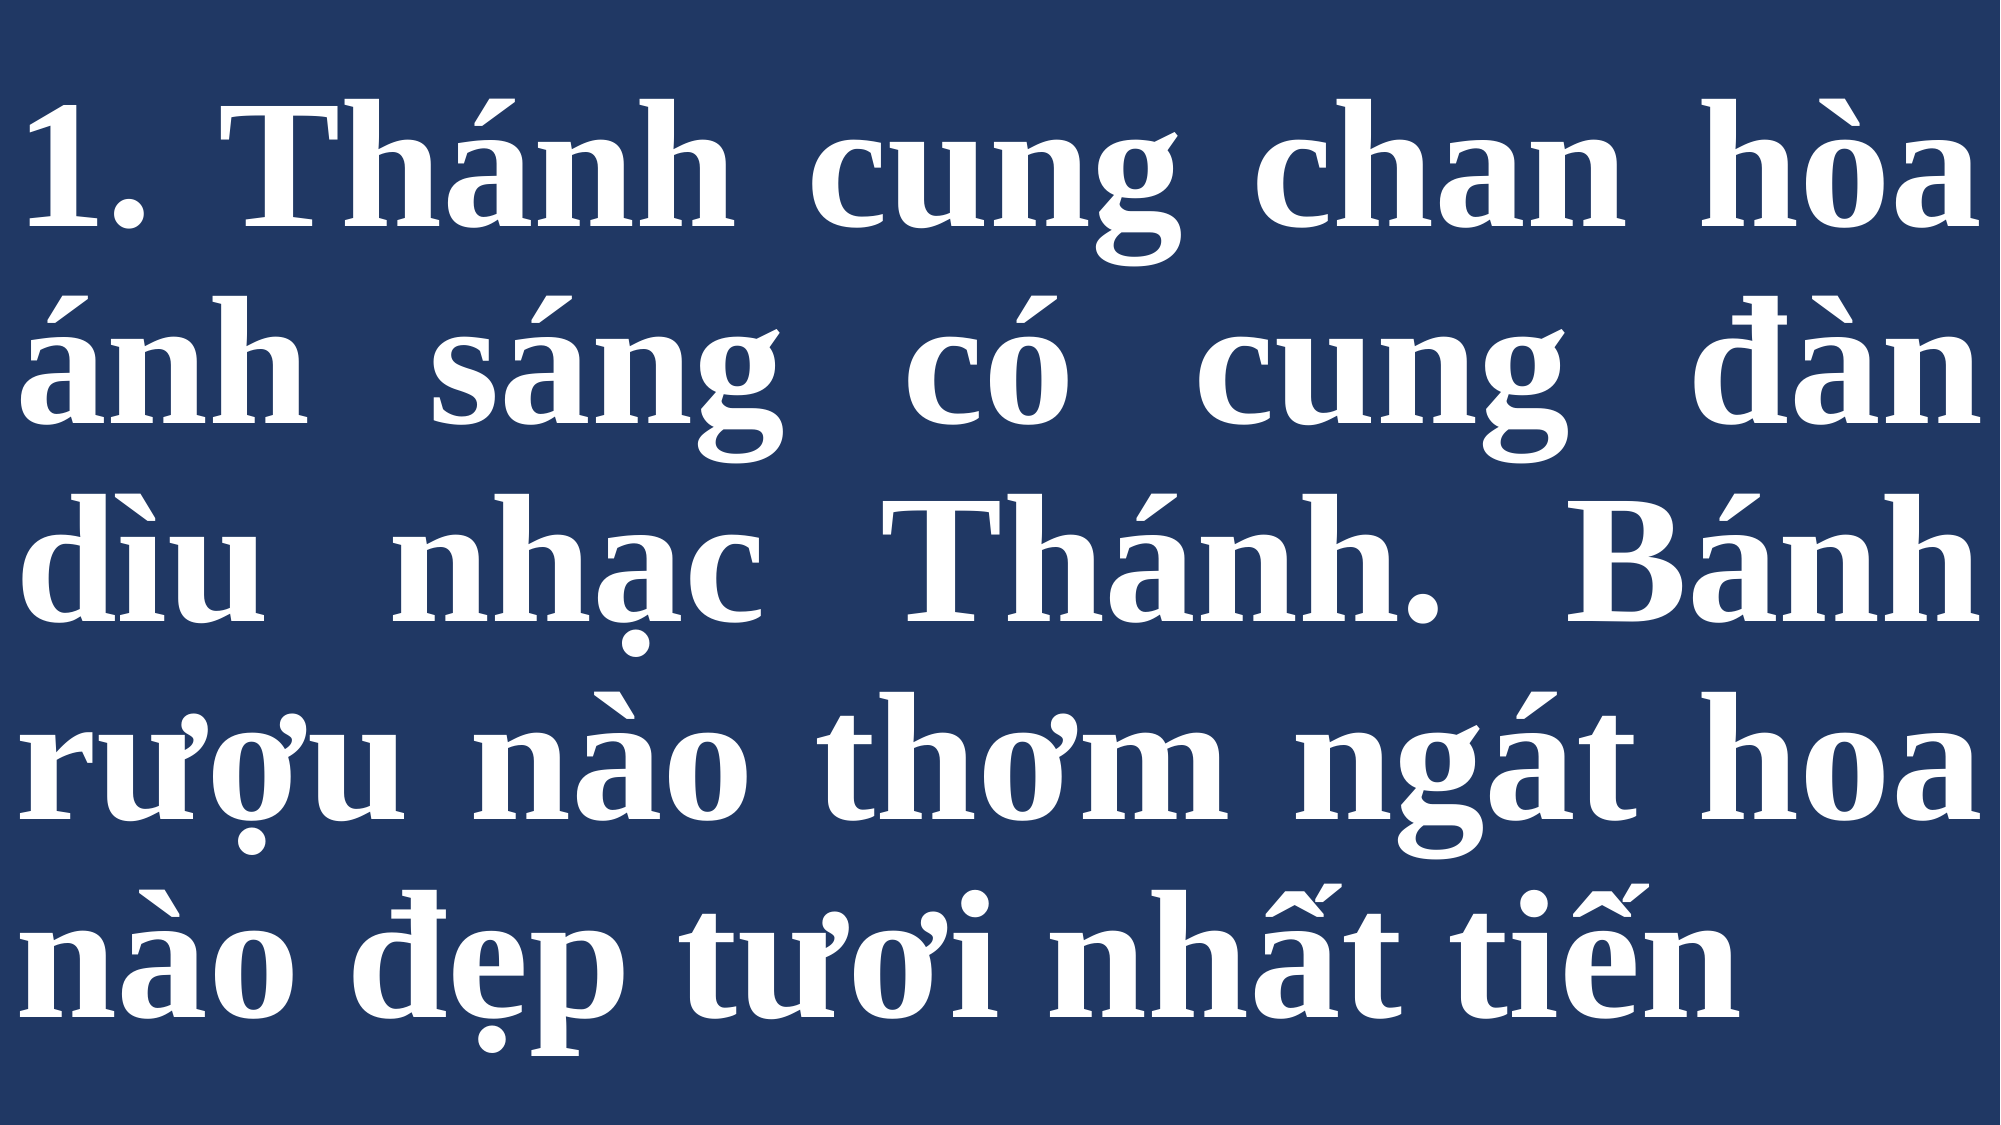

# 1. Thánh cung chan hòa ánh sáng có cung đàn dìu nhạc Thánh. Bánh rượu nào thơm ngát hoa nào đẹp tươi nhất tiến